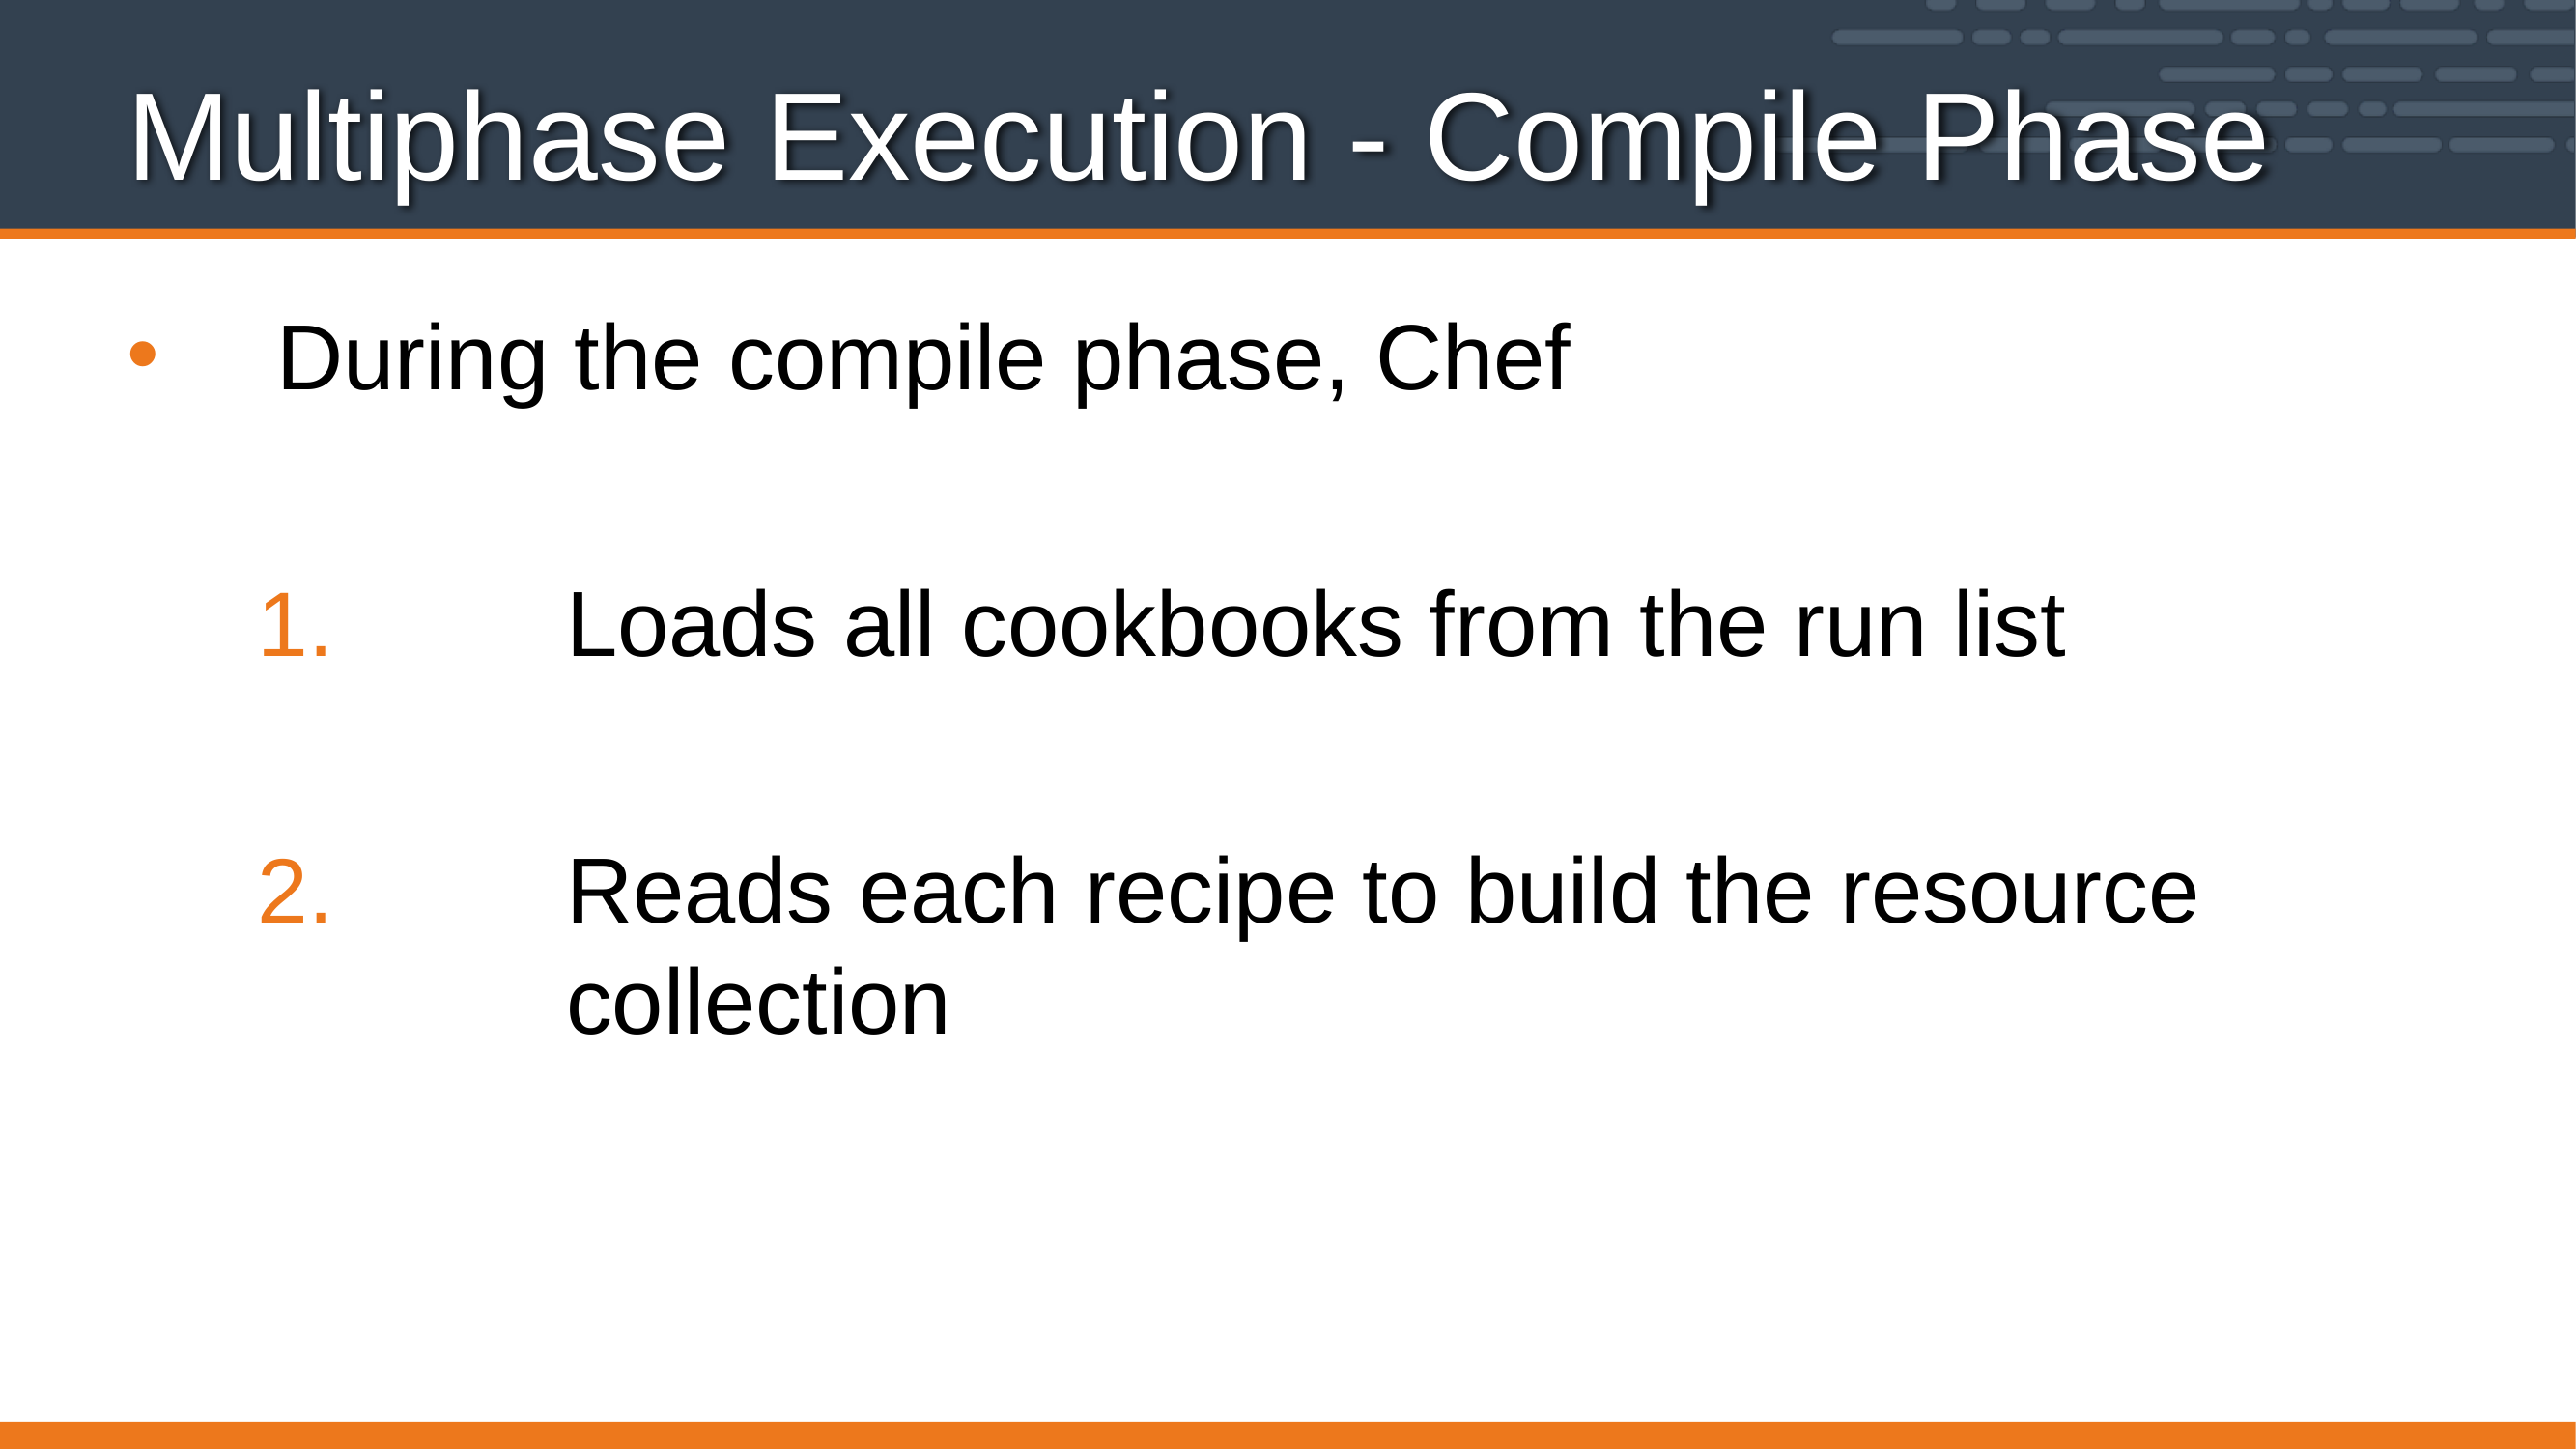

# Multiphase Execution - Compile Phase
During the compile phase, Chef

Loads all cookbooks from the run list

Reads each recipe to build the resource collection